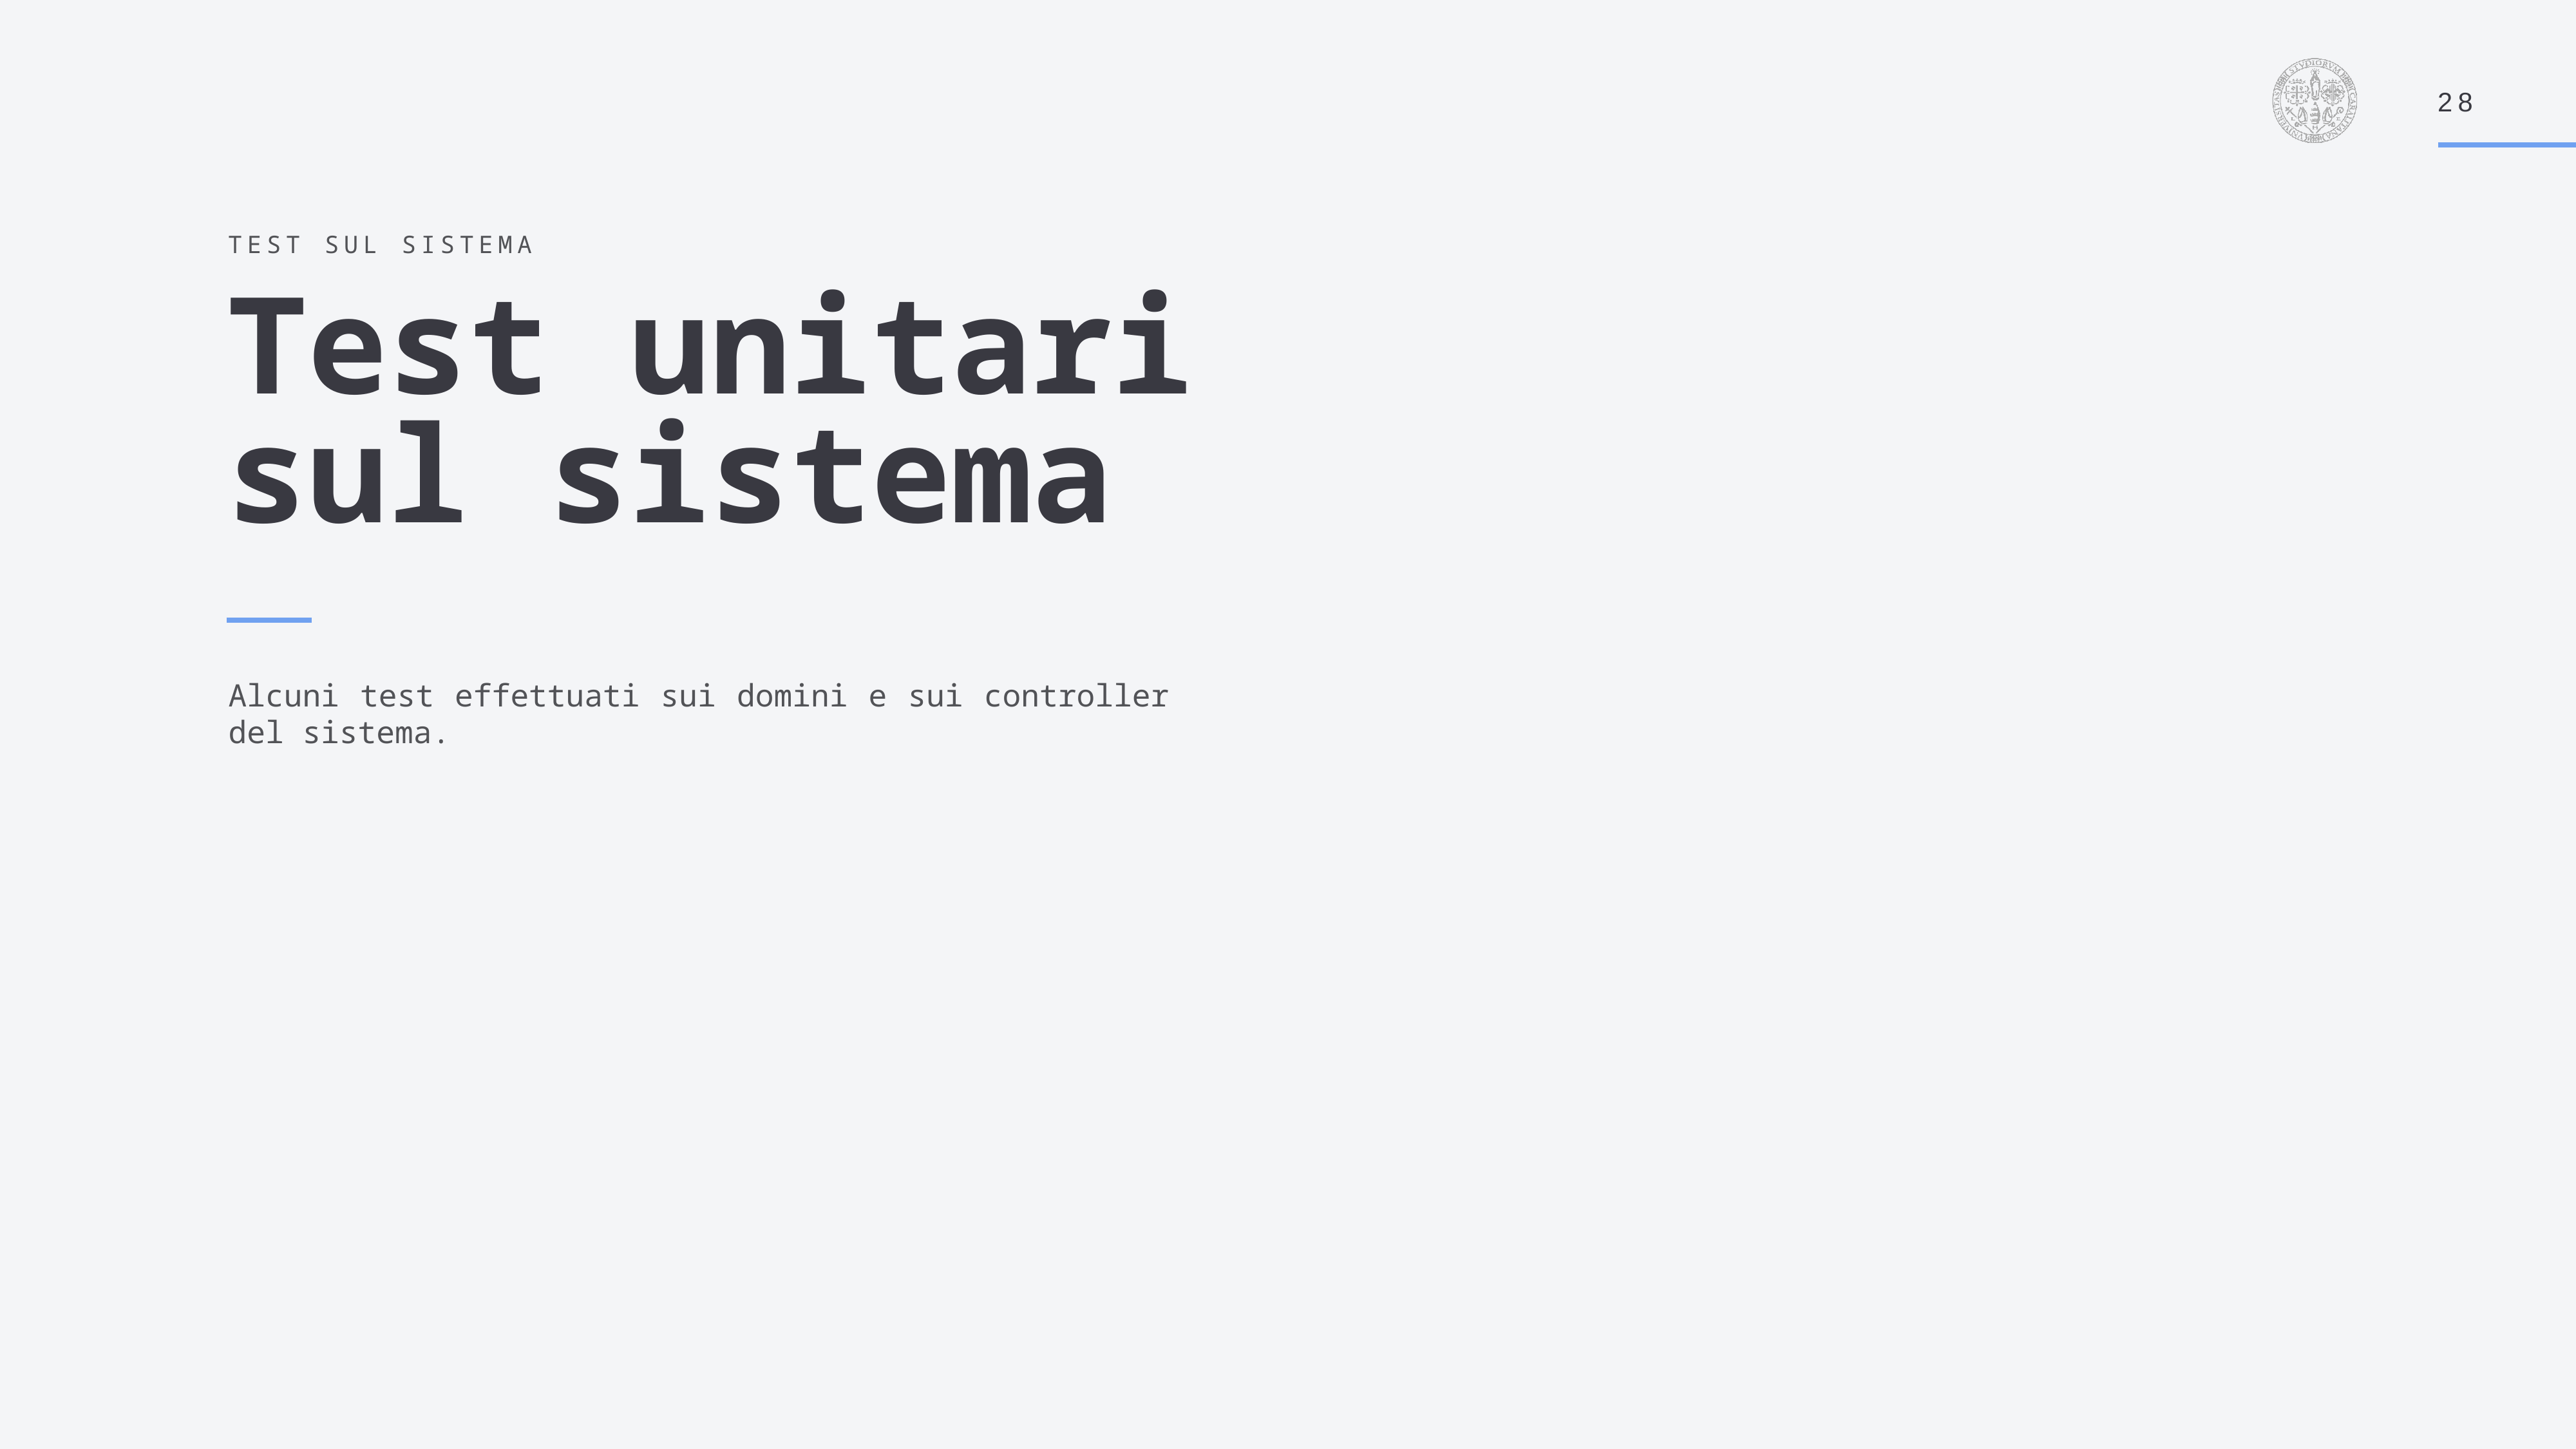

28
Test sul sistema
Test unitari
sul sistema

Alcuni test effettuati sui domini e sui controller del sistema.